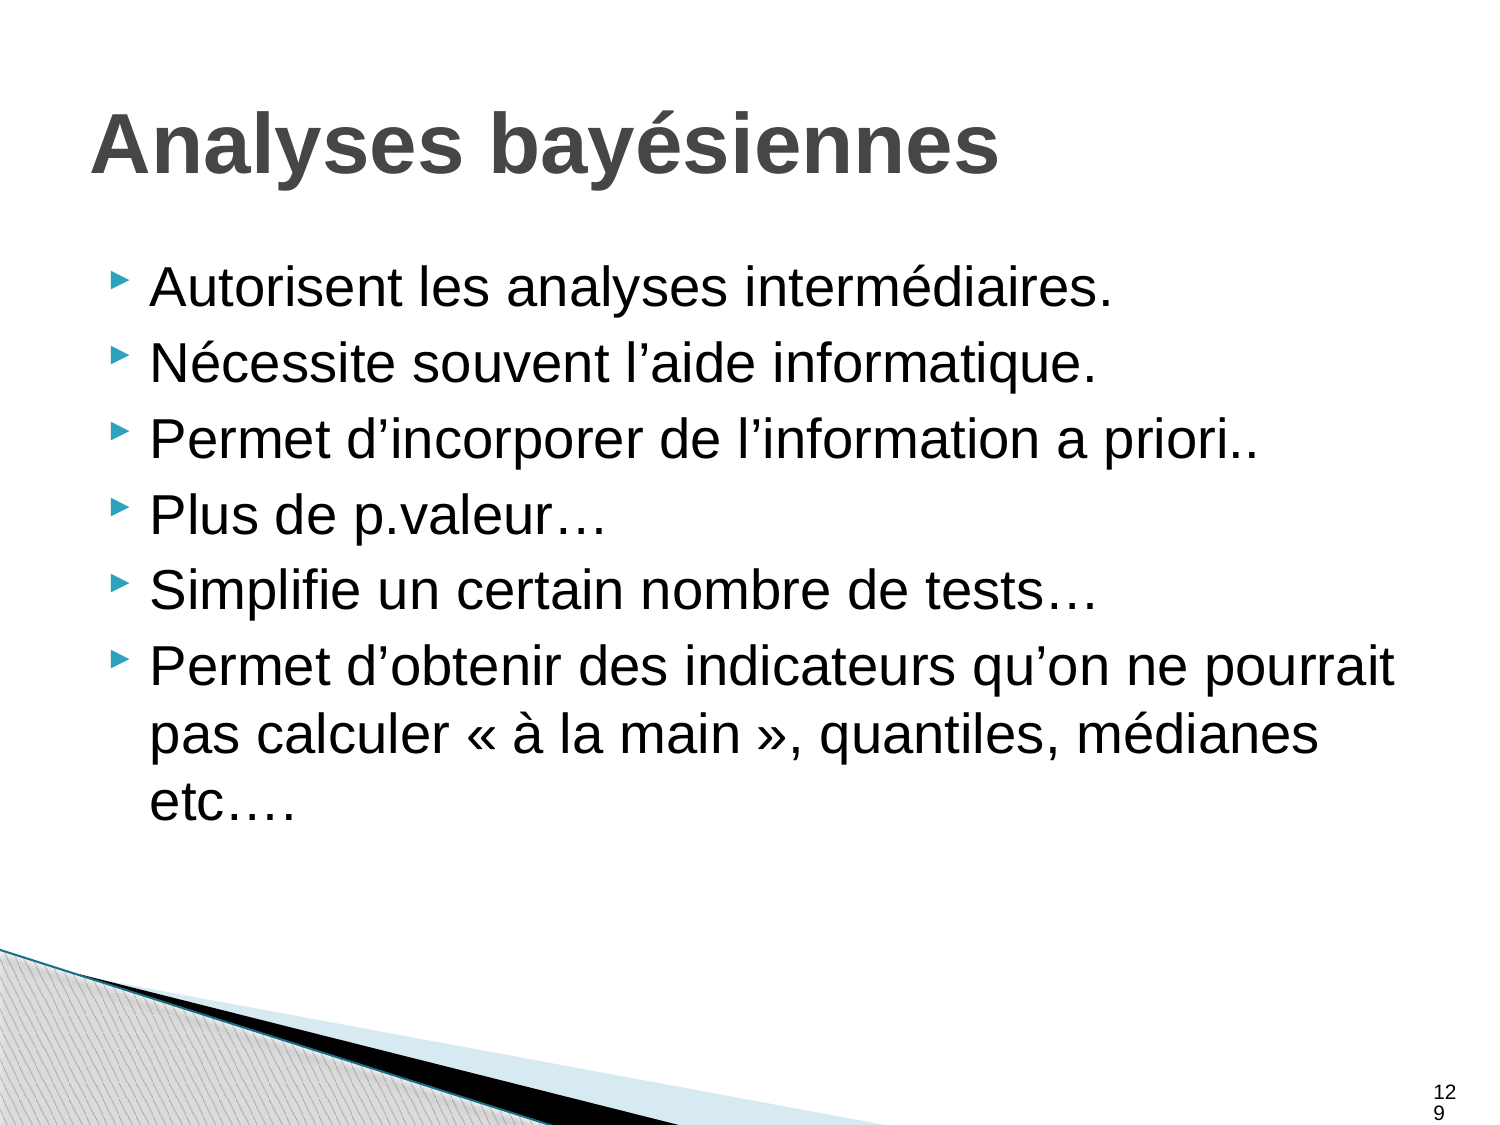

# Analyses bayésiennes
Autorisent les analyses intermédiaires.
Nécessite souvent l’aide informatique.
Permet d’incorporer de l’information a priori..
Plus de p.valeur…
Simplifie un certain nombre de tests…
Permet d’obtenir des indicateurs qu’on ne pourrait pas calculer « à la main », quantiles, médianes etc….
129